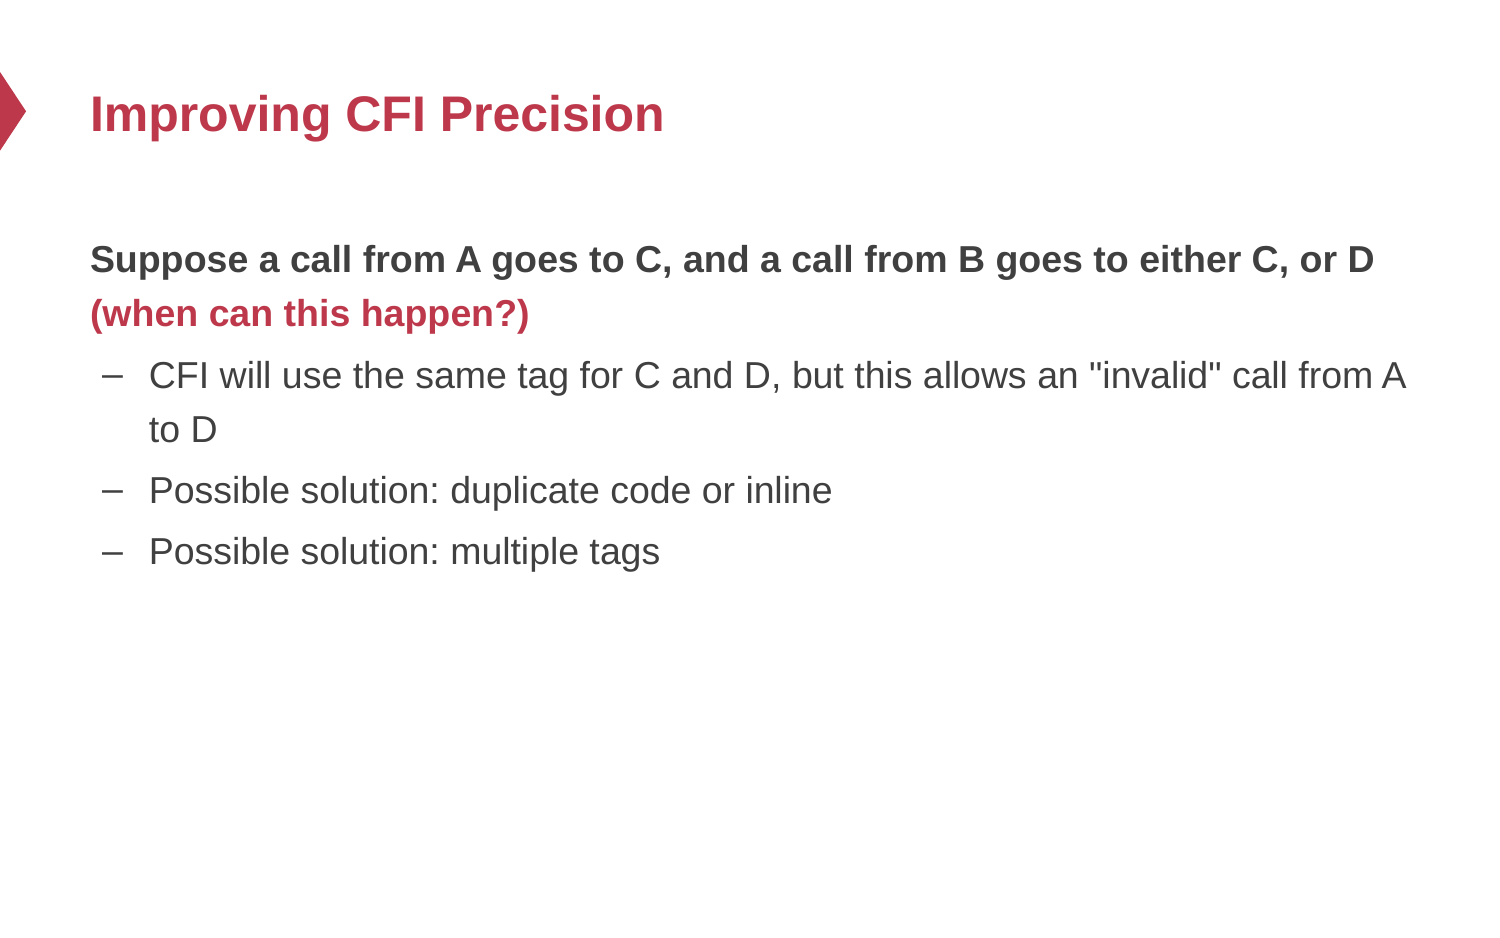

# Improving CFI Precision
Suppose a call from A goes to C, and a call from B goes to either C, or D (when can this happen?)
CFI will use the same tag for C and D, but this allows an "invalid" call from A to D
Possible solution: duplicate code or inline
Possible solution: multiple tags